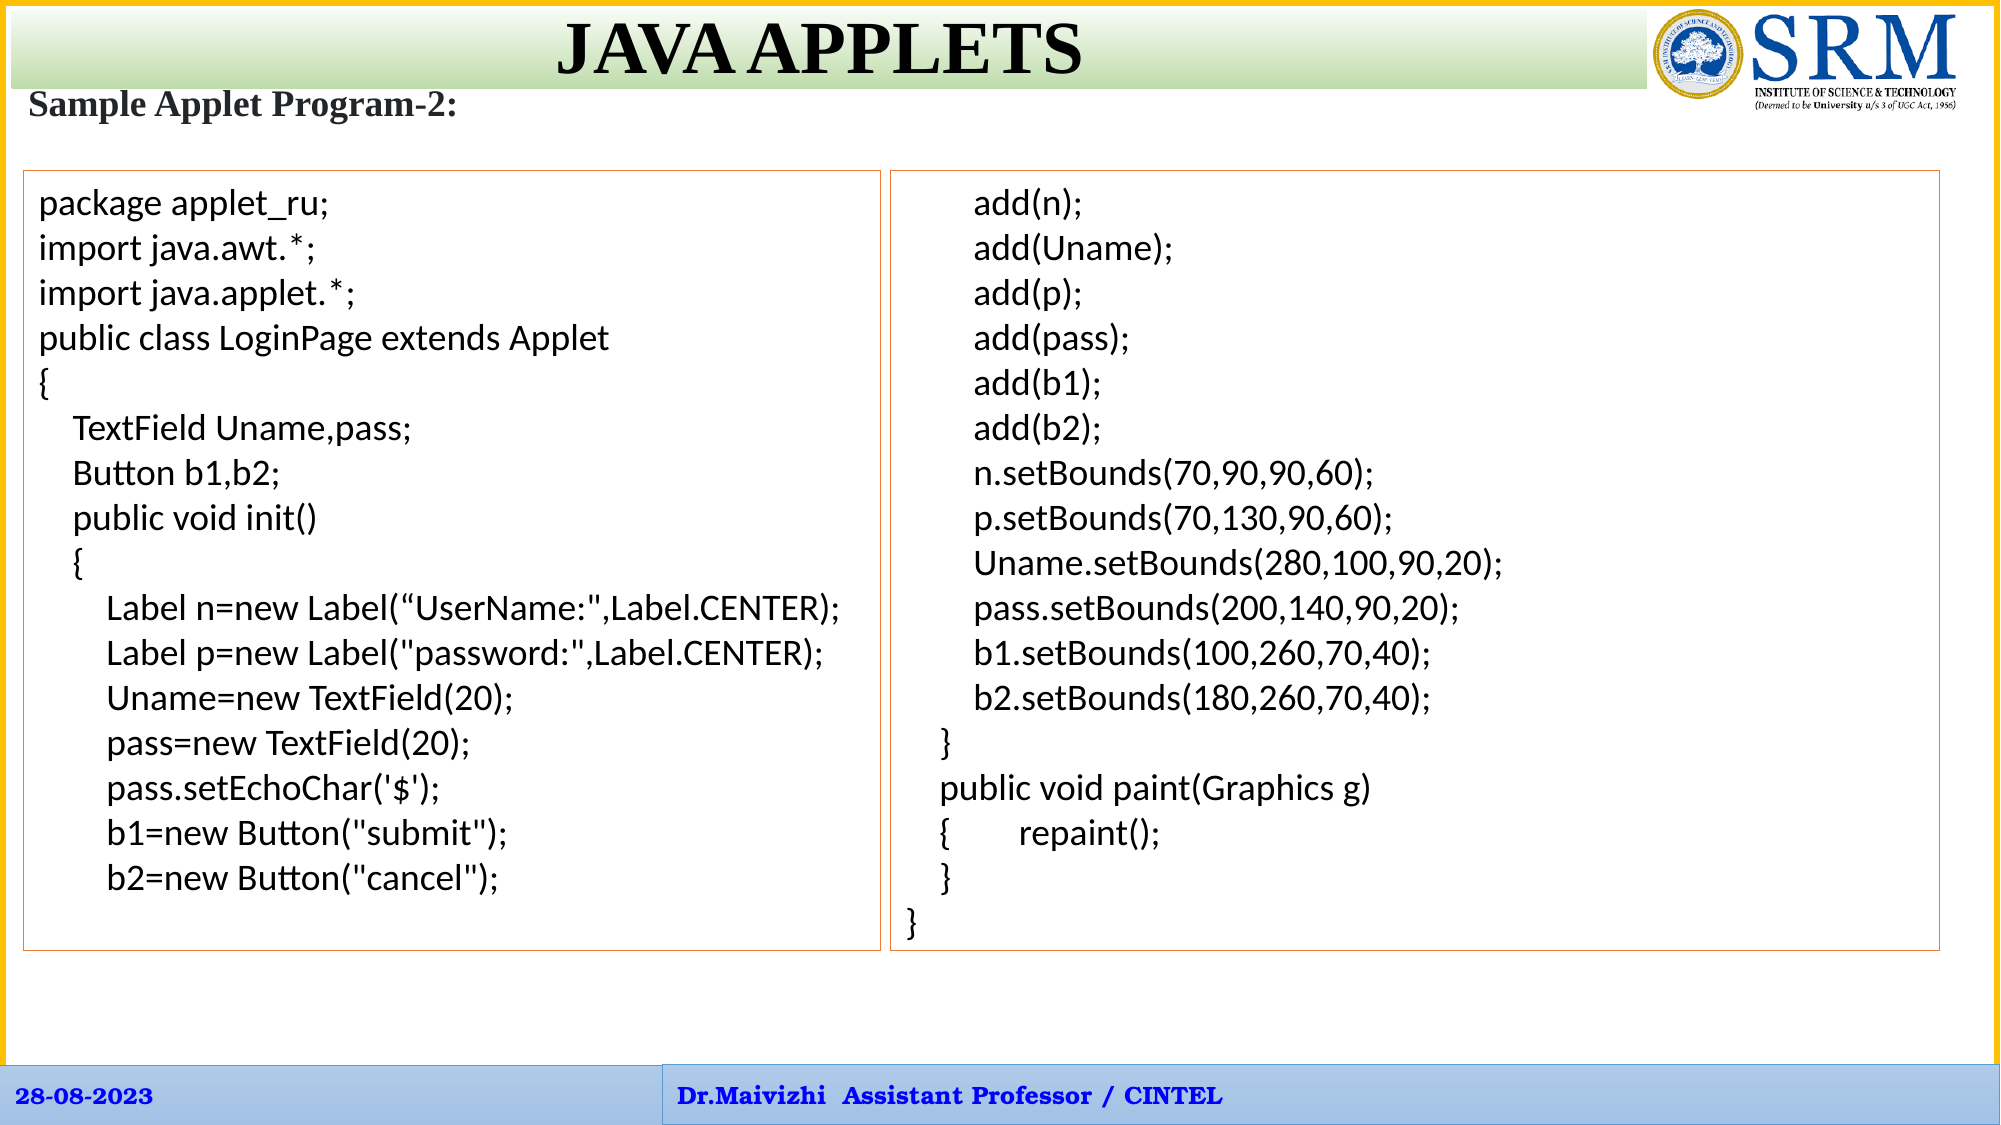

JAVA APPLETS
# JAVA APPLETS
Sample Applet Program-2:
package applet_ru;
import java.awt.*;
import java.applet.*;
public class LoginPage extends Applet
{
    TextField Uname,pass;
    Button b1,b2;
    public void init()
    {
        Label n=new Label(“UserName:",Label.CENTER);
        Label p=new Label("password:",Label.CENTER);
        Uname=new TextField(20);
        pass=new TextField(20);
        pass.setEchoChar('$');
        b1=new Button("submit");
        b2=new Button("cancel");

        add(n);
        add(Uname);
        add(p);
        add(pass);
        add(b1);
        add(b2);
        n.setBounds(70,90,90,60);
        p.setBounds(70,130,90,60);
        Uname.setBounds(280,100,90,20);
        pass.setBounds(200,140,90,20);
        b1.setBounds(100,260,70,40);
        b2.setBounds(180,260,70,40);
    }
    public void paint(Graphics g)
    {        repaint();
    }
}
Dr.Maivizhi  Assistant Professor / CINTEL
APP Faculties - CINTEL
28-08-2023
63
28-08-2023